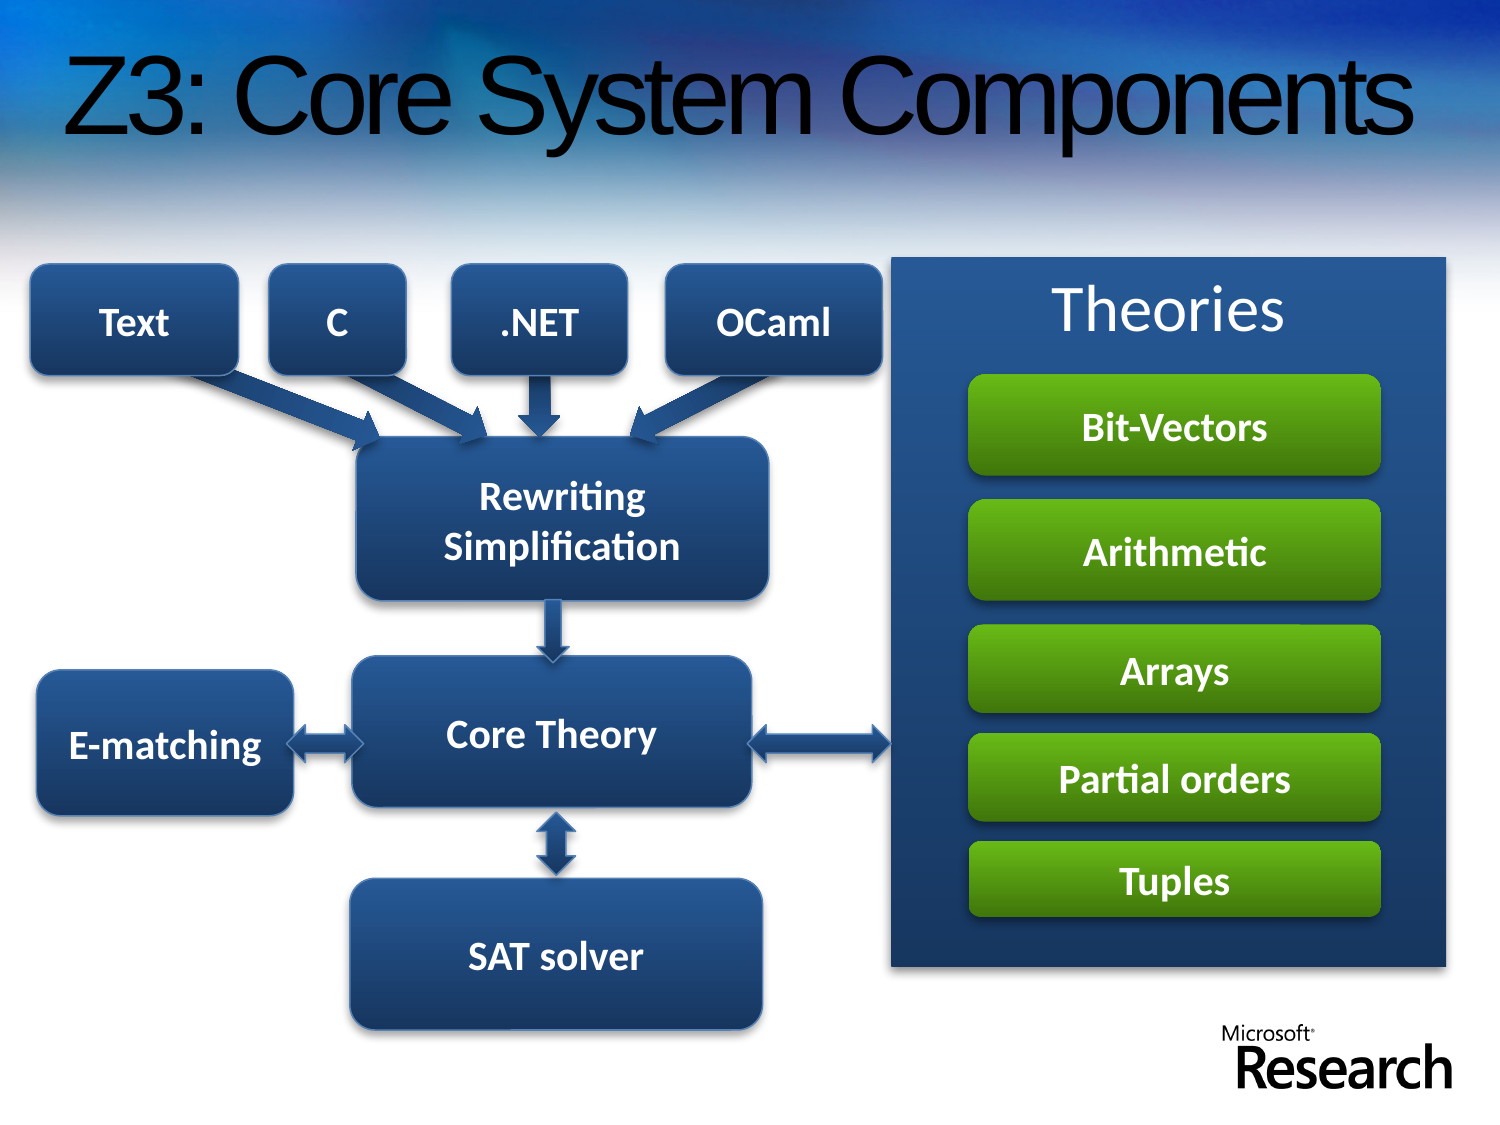

# Z3: Core System Components

Theories
Text
C
.NET
OCaml

Bit-Vectors
Rewriting Simplification
Arithmetic

Arrays
Core Theory
E-matching

Partial orders

Tuples
SAT solver